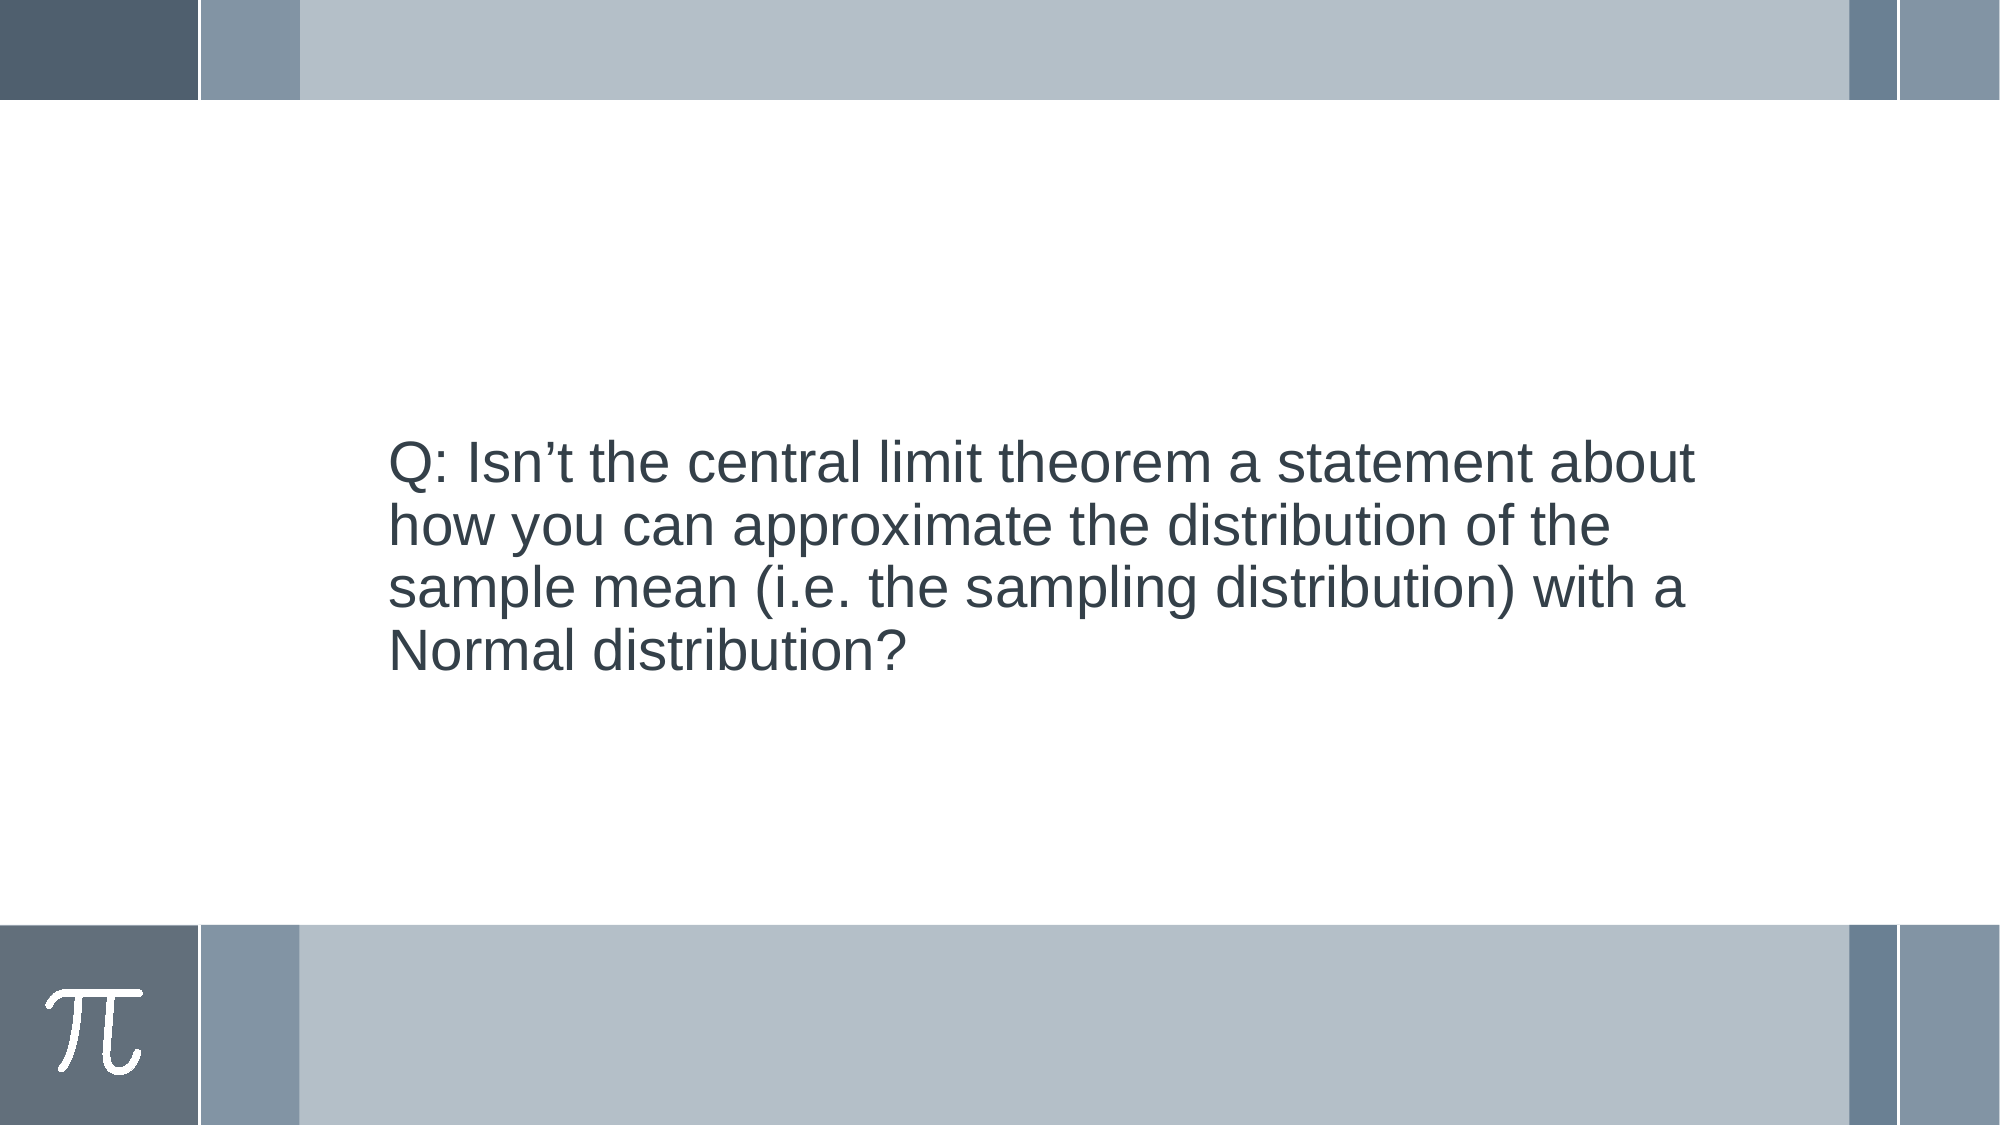

# Q: Isn’t the central limit theorem a statement about how you can approximate the distribution of the sample mean (i.e. the sampling distribution) with a Normal distribution?